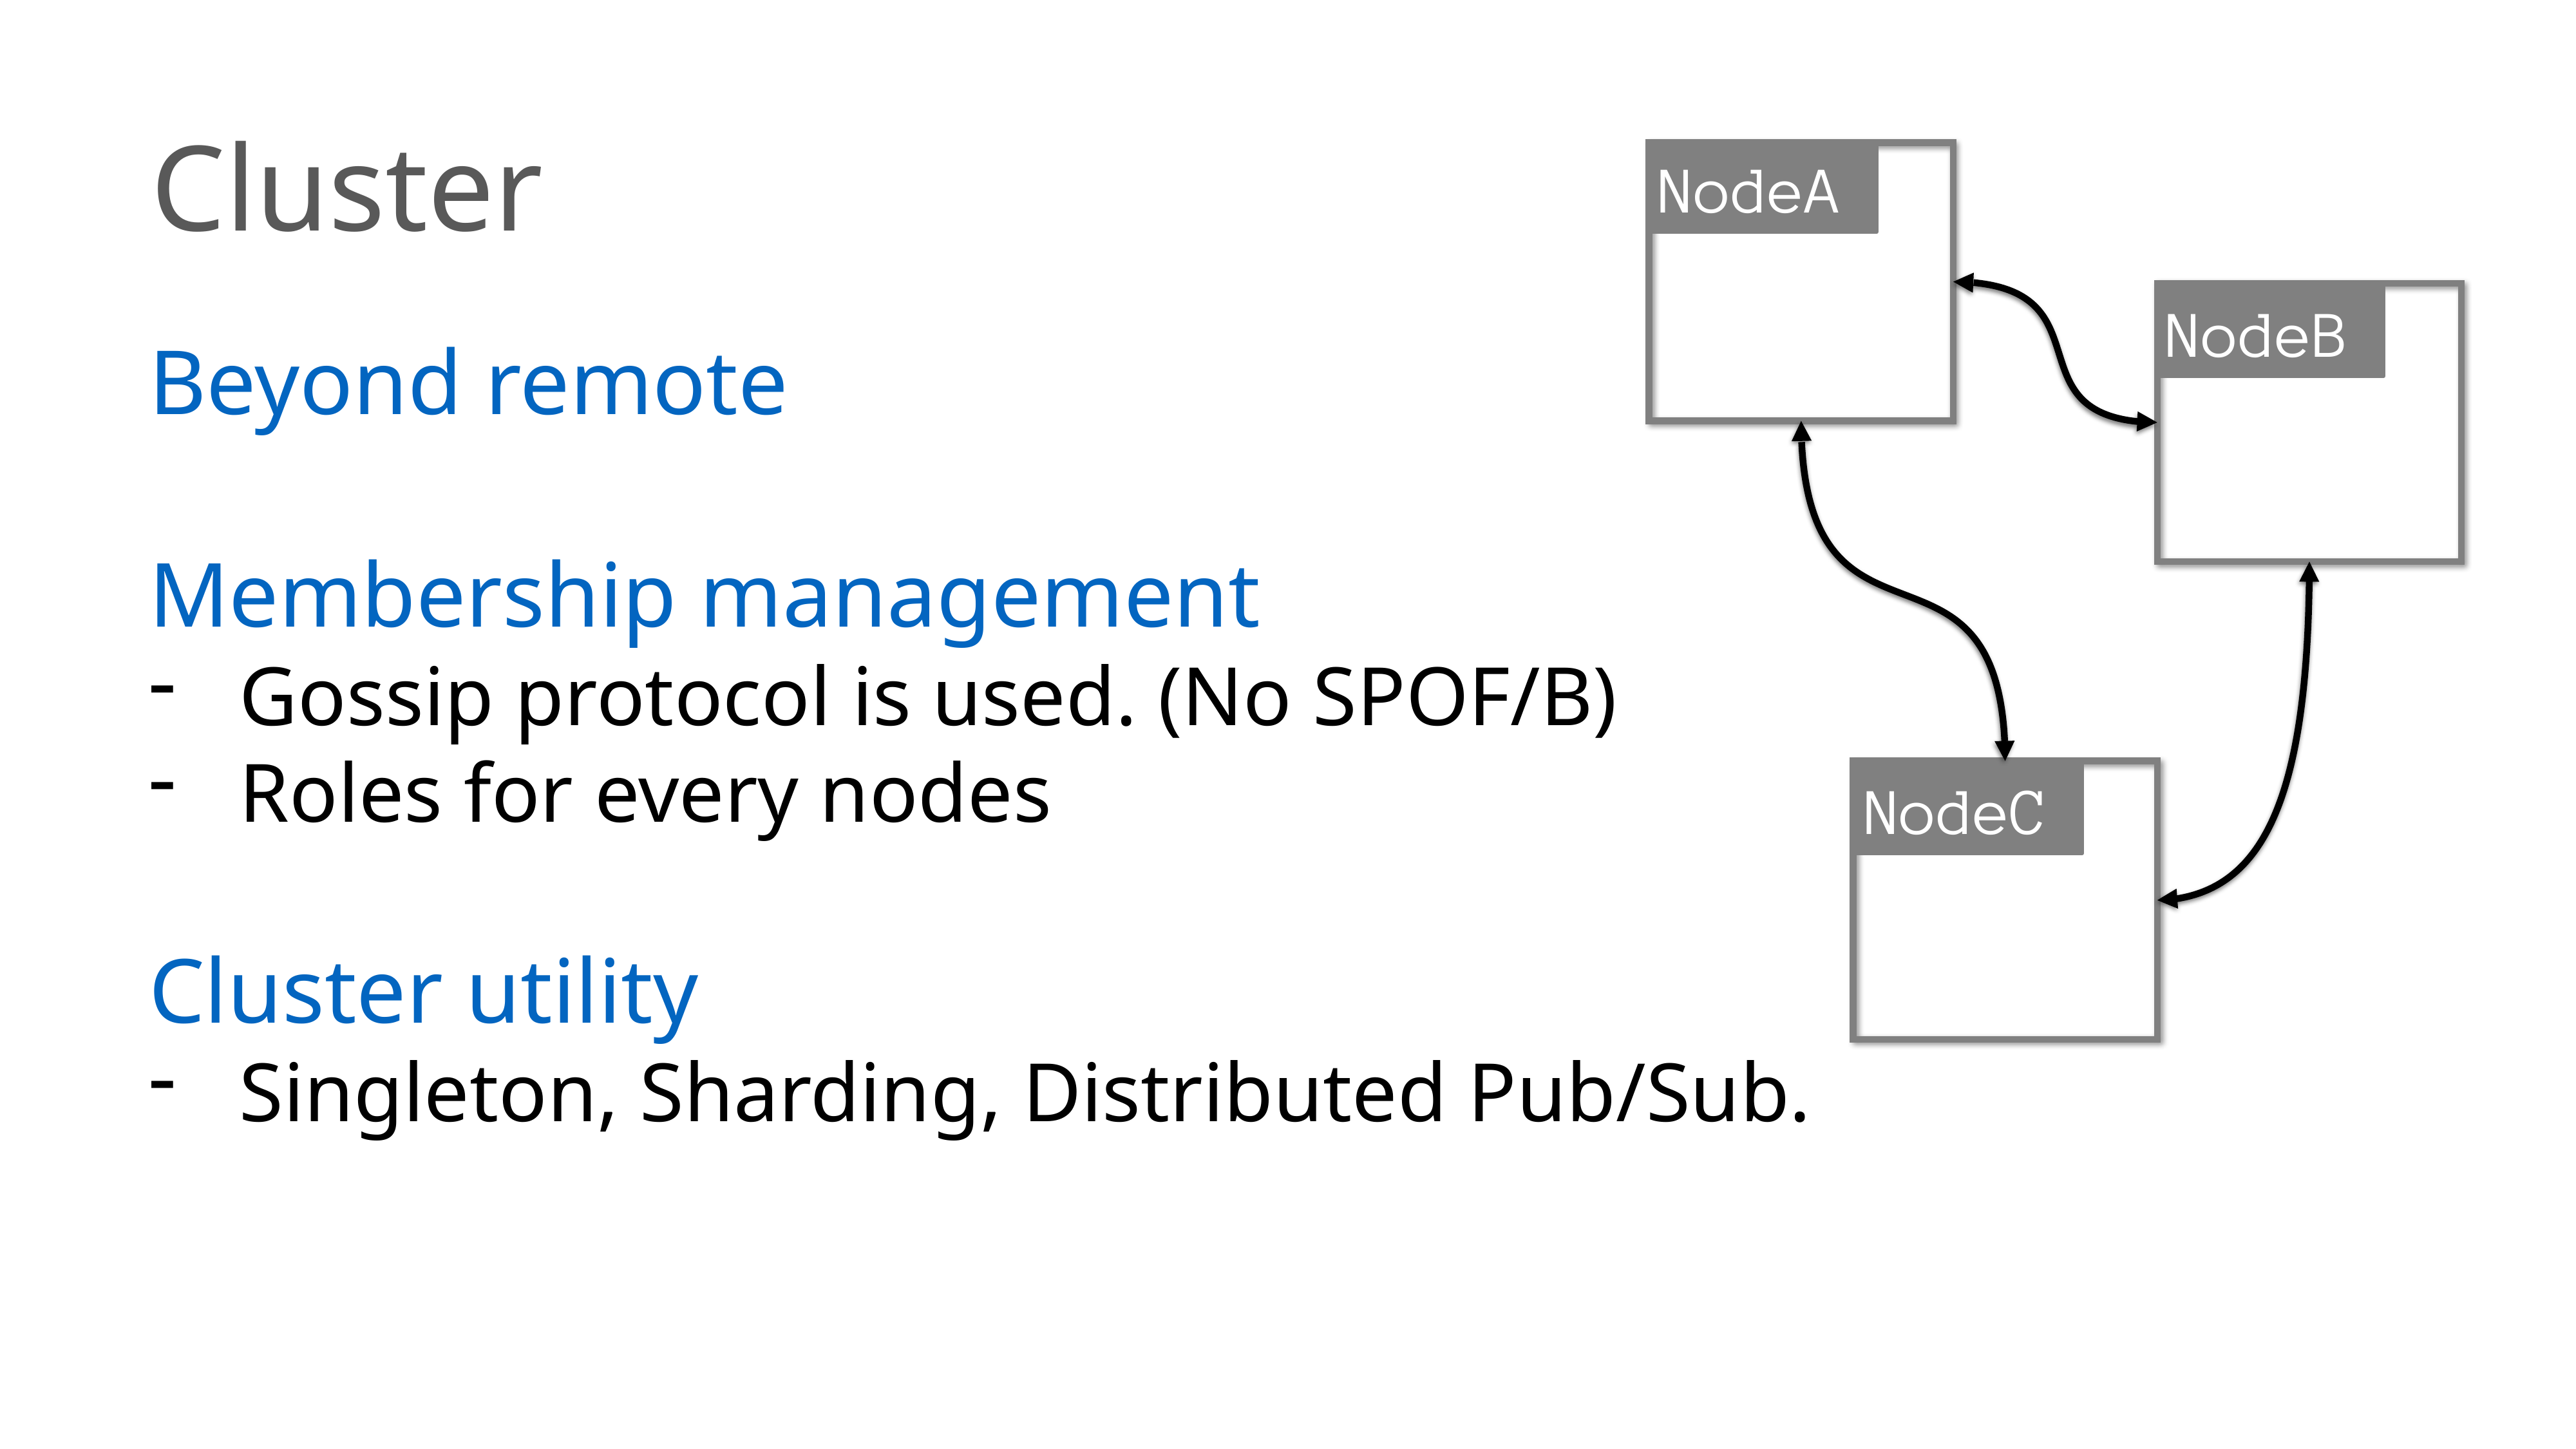

Cluster
NodeA

NodeB
Beyond remote

Membership management
Gossip protocol is used. (No SPOF/B)
Roles for every nodes

Cluster utility
Singleton, Sharding, Distributed Pub/Sub.

NodeC